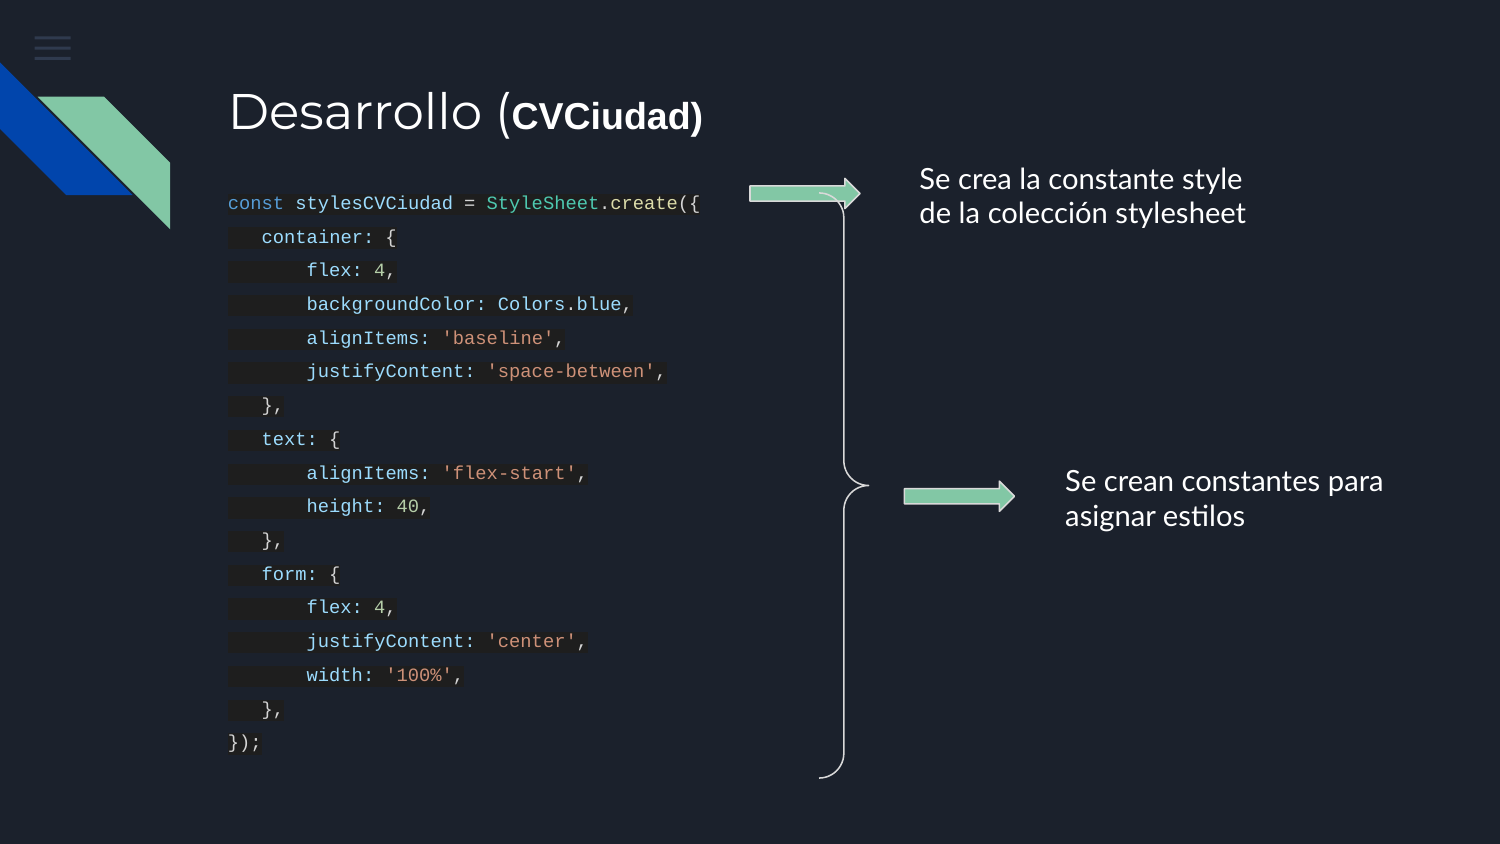

# Desarrollo (CVCiudad)
Se crea la constante style de la colección stylesheet
const stylesCVCiudad = StyleSheet.create({
   container: {
       flex: 4,
       backgroundColor: Colors.blue,
       alignItems: 'baseline',
       justifyContent: 'space-between',
   },
   text: {
       alignItems: 'flex-start',
       height: 40,
   },
   form: {
       flex: 4,
       justifyContent: 'center',
       width: '100%',
   },
});

Se crean constantes para asignar estilos